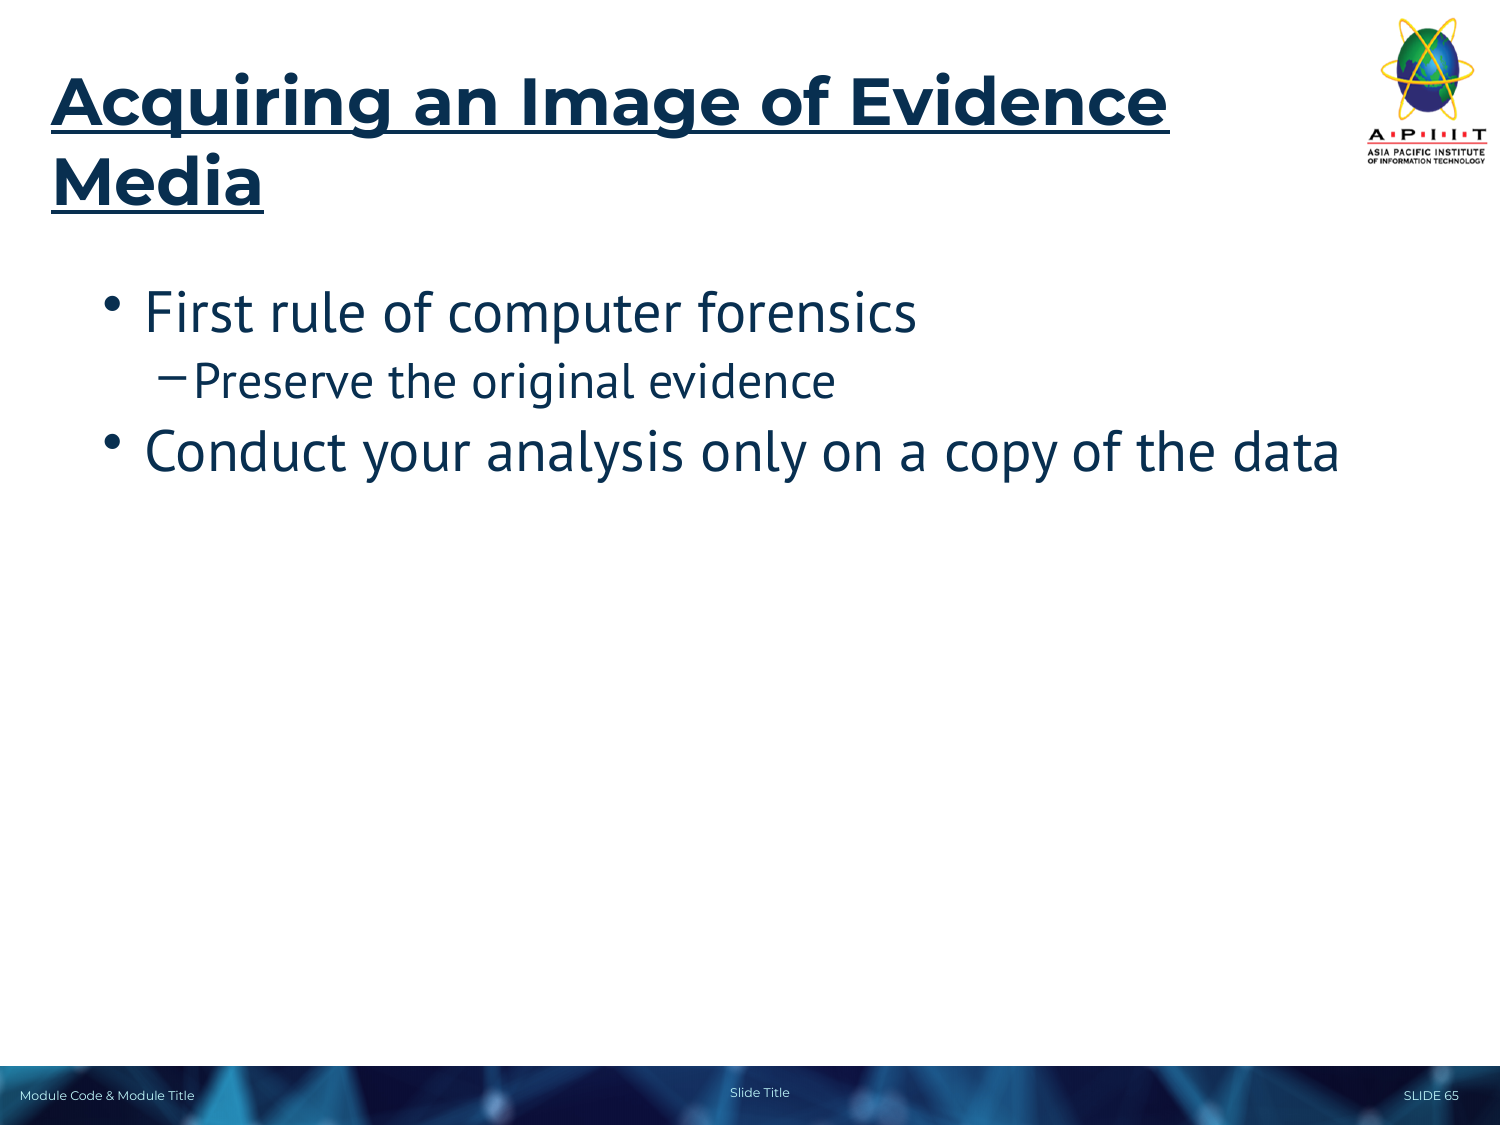

# Acquiring an Image of Evidence Media
First rule of computer forensics
Preserve the original evidence
Conduct your analysis only on a copy of the data